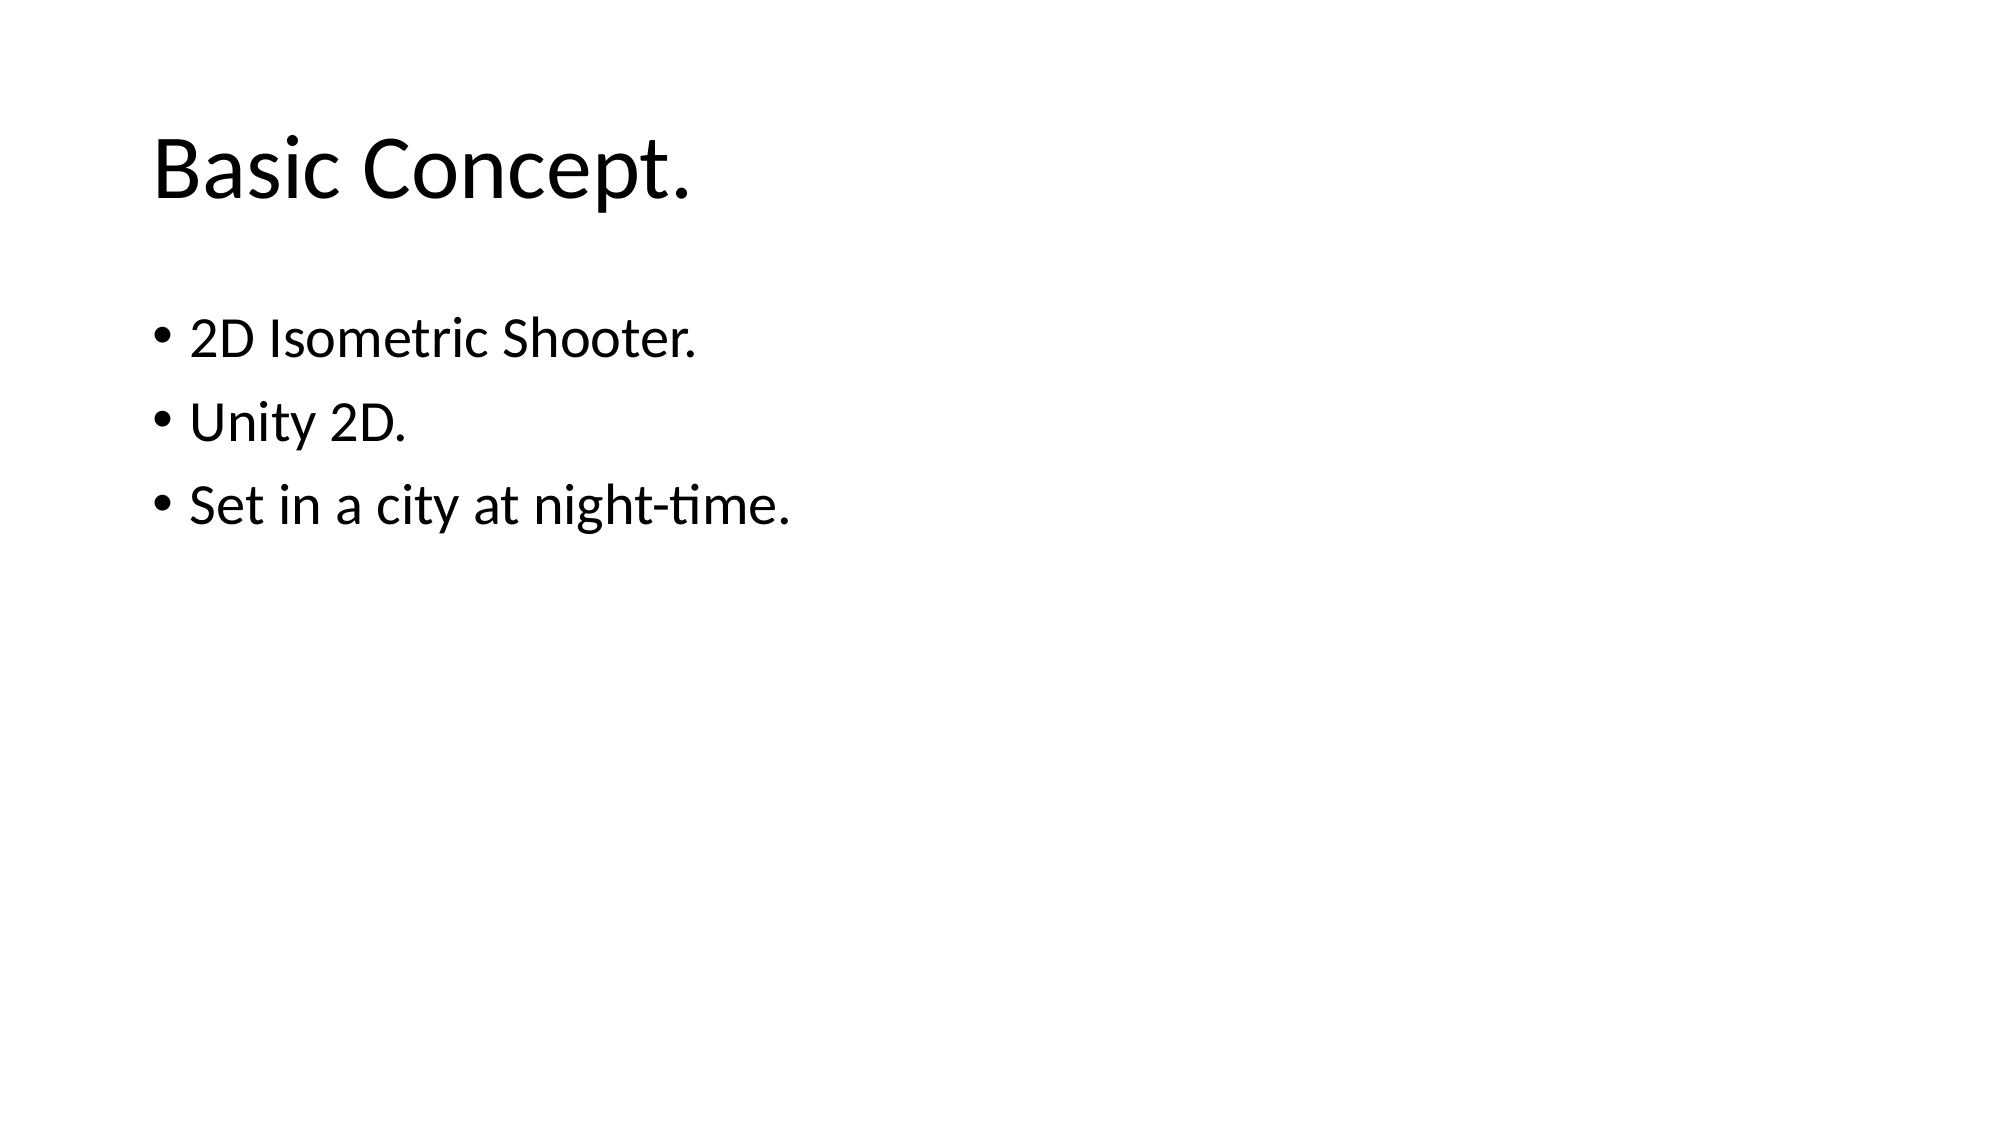

# Basic Concept.
2D Isometric Shooter.
Unity 2D.
Set in a city at night-time.